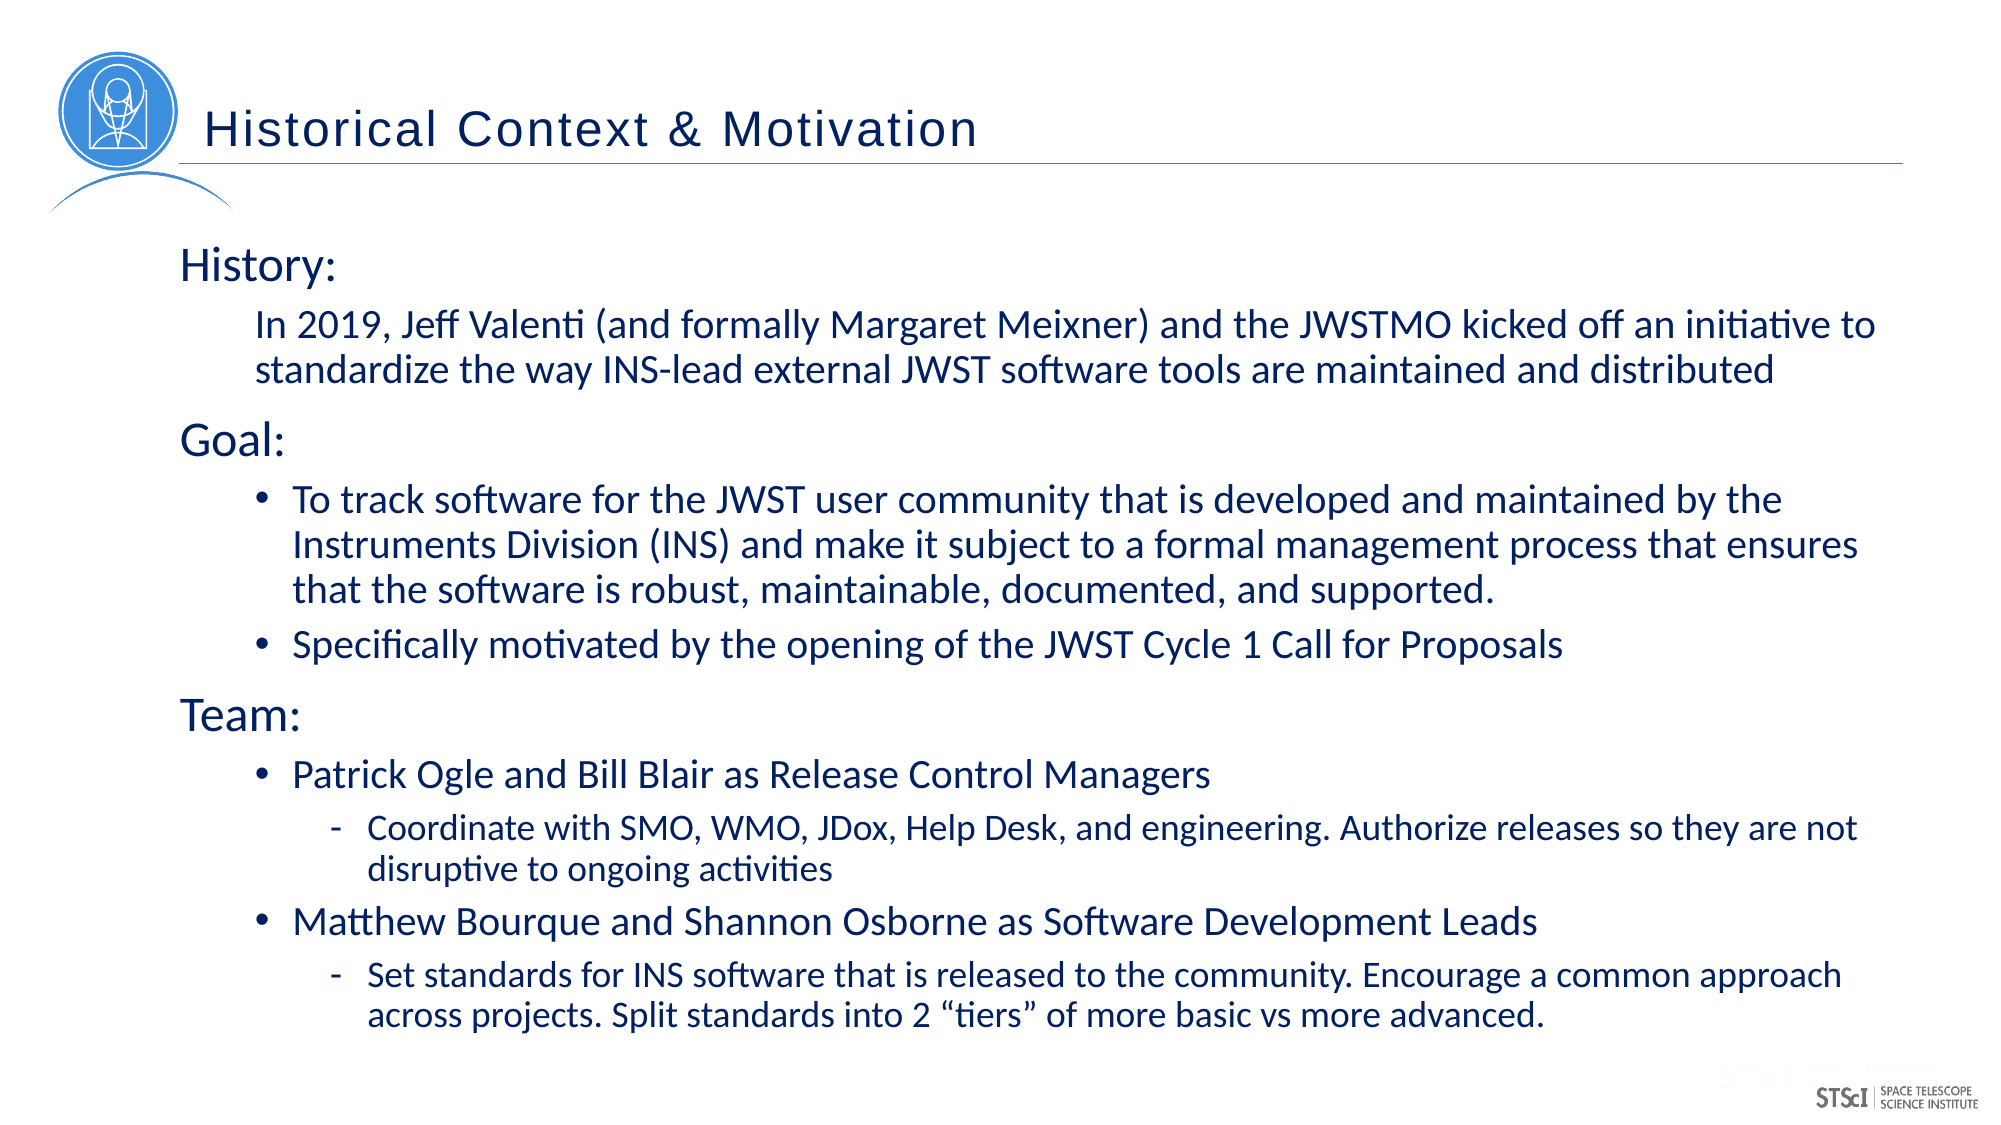

# Historical Context & Motivation
History:
In 2019, Jeff Valenti (and formally Margaret Meixner) and the JWSTMO kicked off an initiative to standardize the way INS-lead external JWST software tools are maintained and distributed
Goal:
To track software for the JWST user community that is developed and maintained by the Instruments Division (INS) and make it subject to a formal management process that ensures that the software is robust, maintainable, documented, and supported.
Specifically motivated by the opening of the JWST Cycle 1 Call for Proposals
Team:
Patrick Ogle and Bill Blair as Release Control Managers
Coordinate with SMO, WMO, JDox, Help Desk, and engineering. Authorize releases so they are not disruptive to ongoing activities
Matthew Bourque and Shannon Osborne as Software Development Leads
Set standards for INS software that is released to the community. Encourage a common approach across projects. Split standards into 2 “tiers” of more basic vs more advanced.